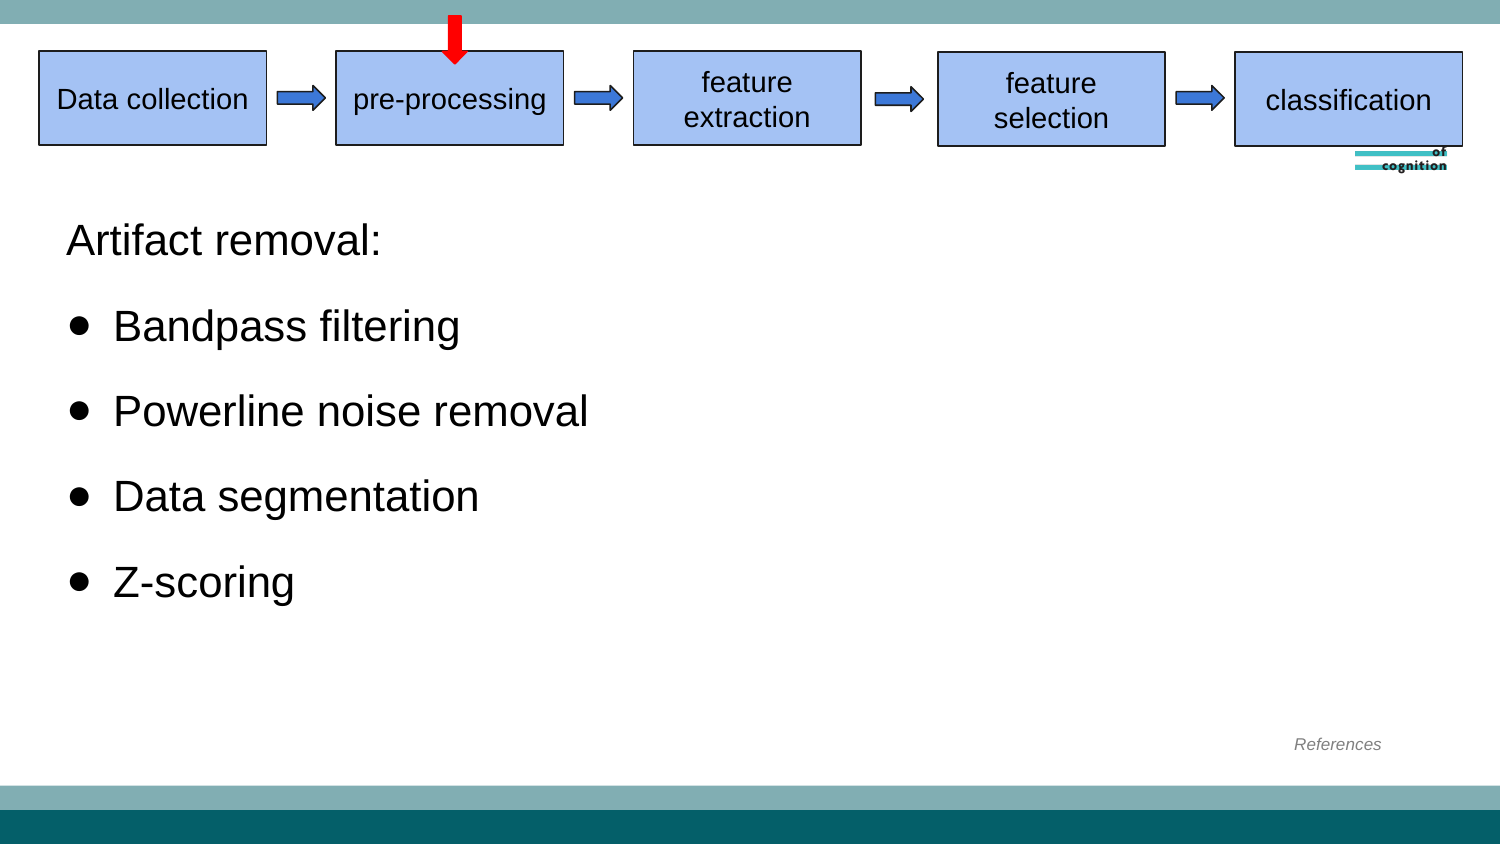

Data collection
pre-processing
feature extraction
feature selection
classification
#

Artifact removal:
Bandpass filtering
Powerline noise removal
Data segmentation
Z-scoring